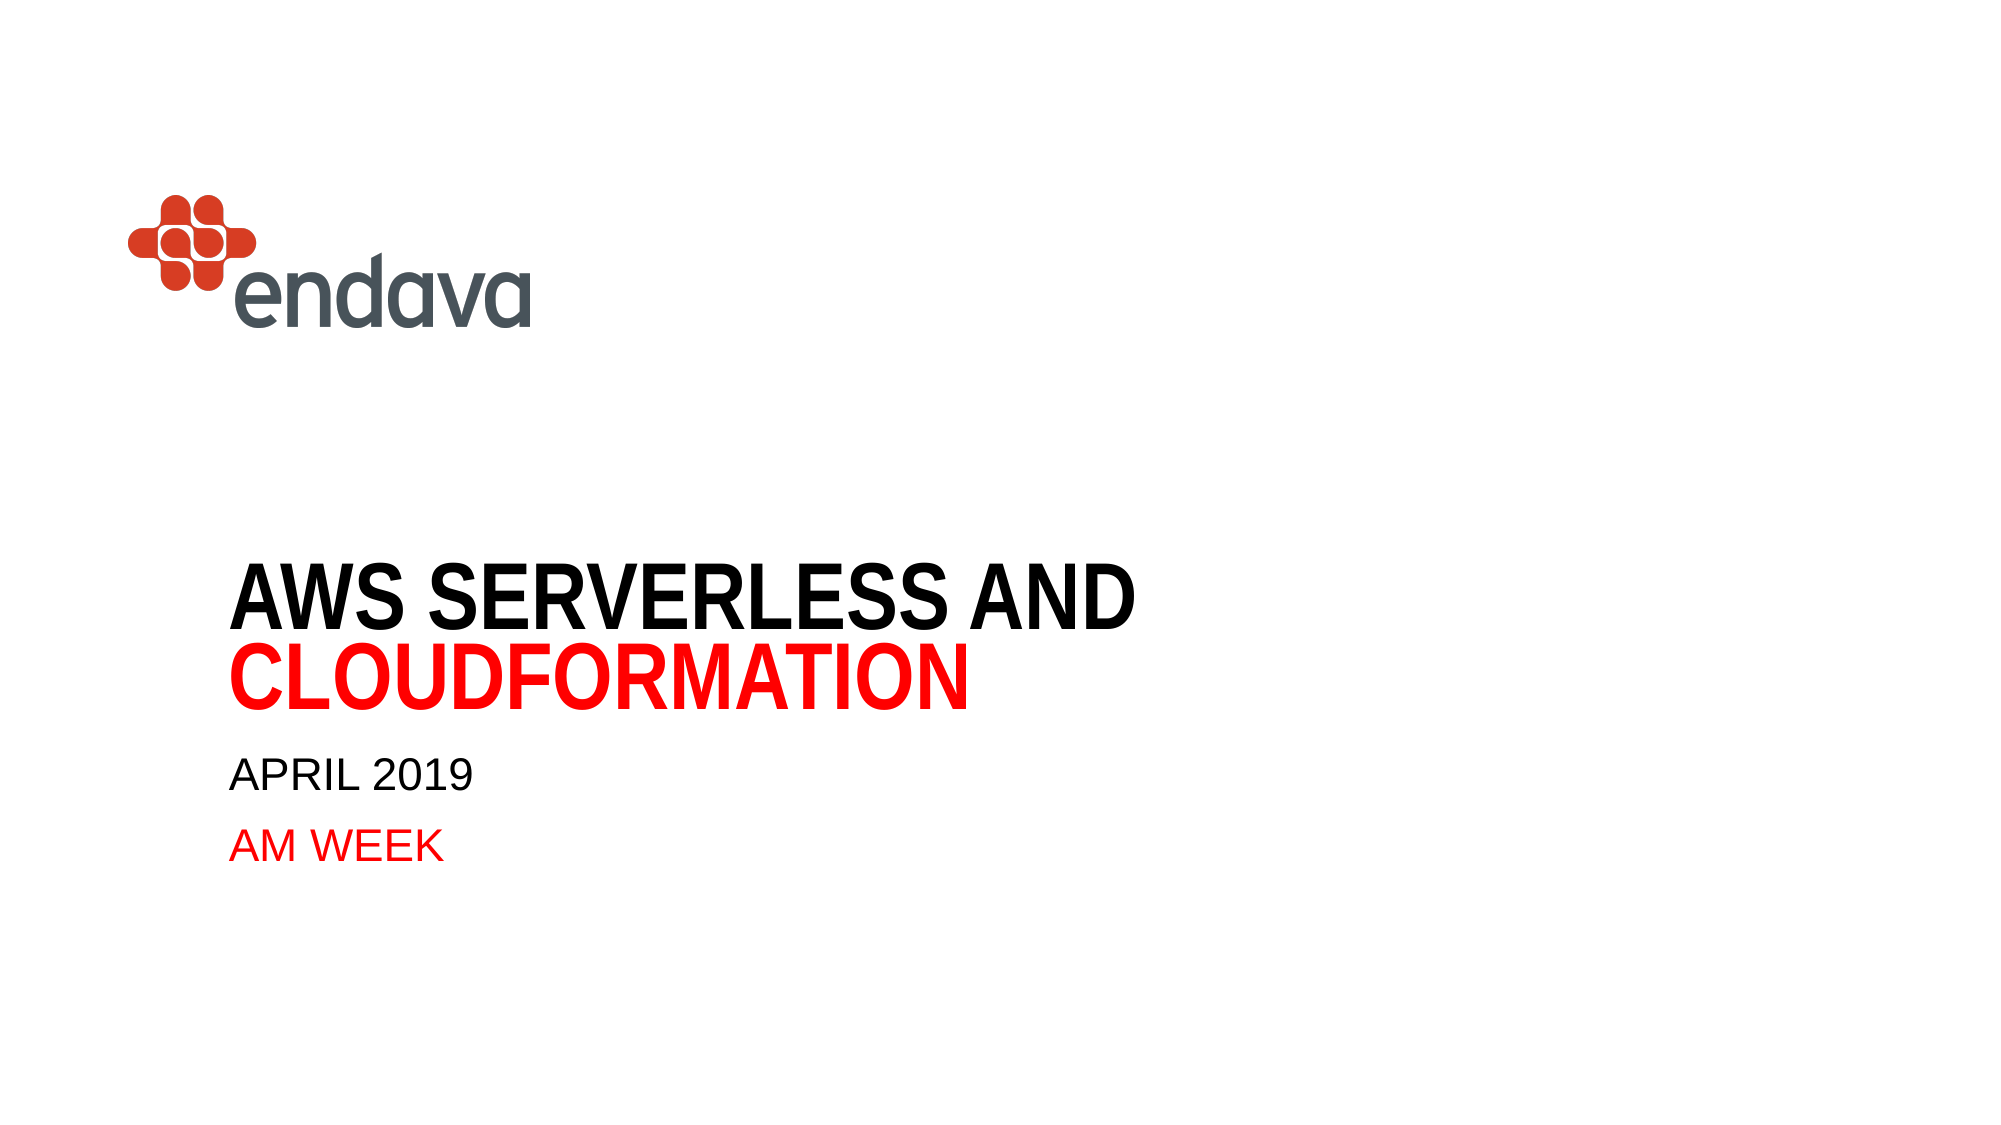

# AWS Serverless and CloudFormation
April 2019
AM Week